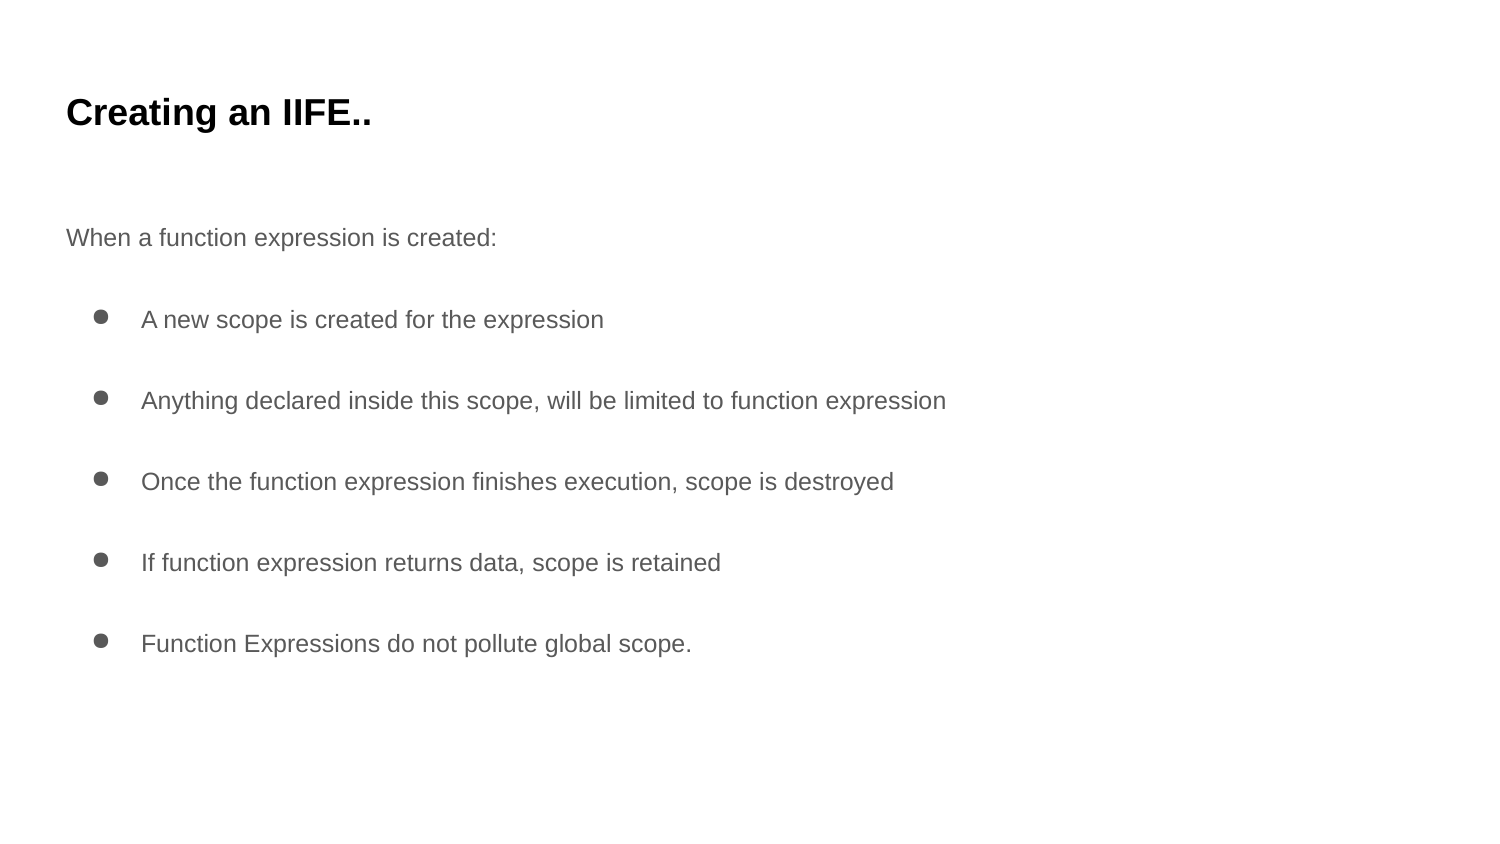

# Creating an IIFE..
When a function expression is created:
A new scope is created for the expression
Anything declared inside this scope, will be limited to function expression
Once the function expression finishes execution, scope is destroyed
If function expression returns data, scope is retained
Function Expressions do not pollute global scope.